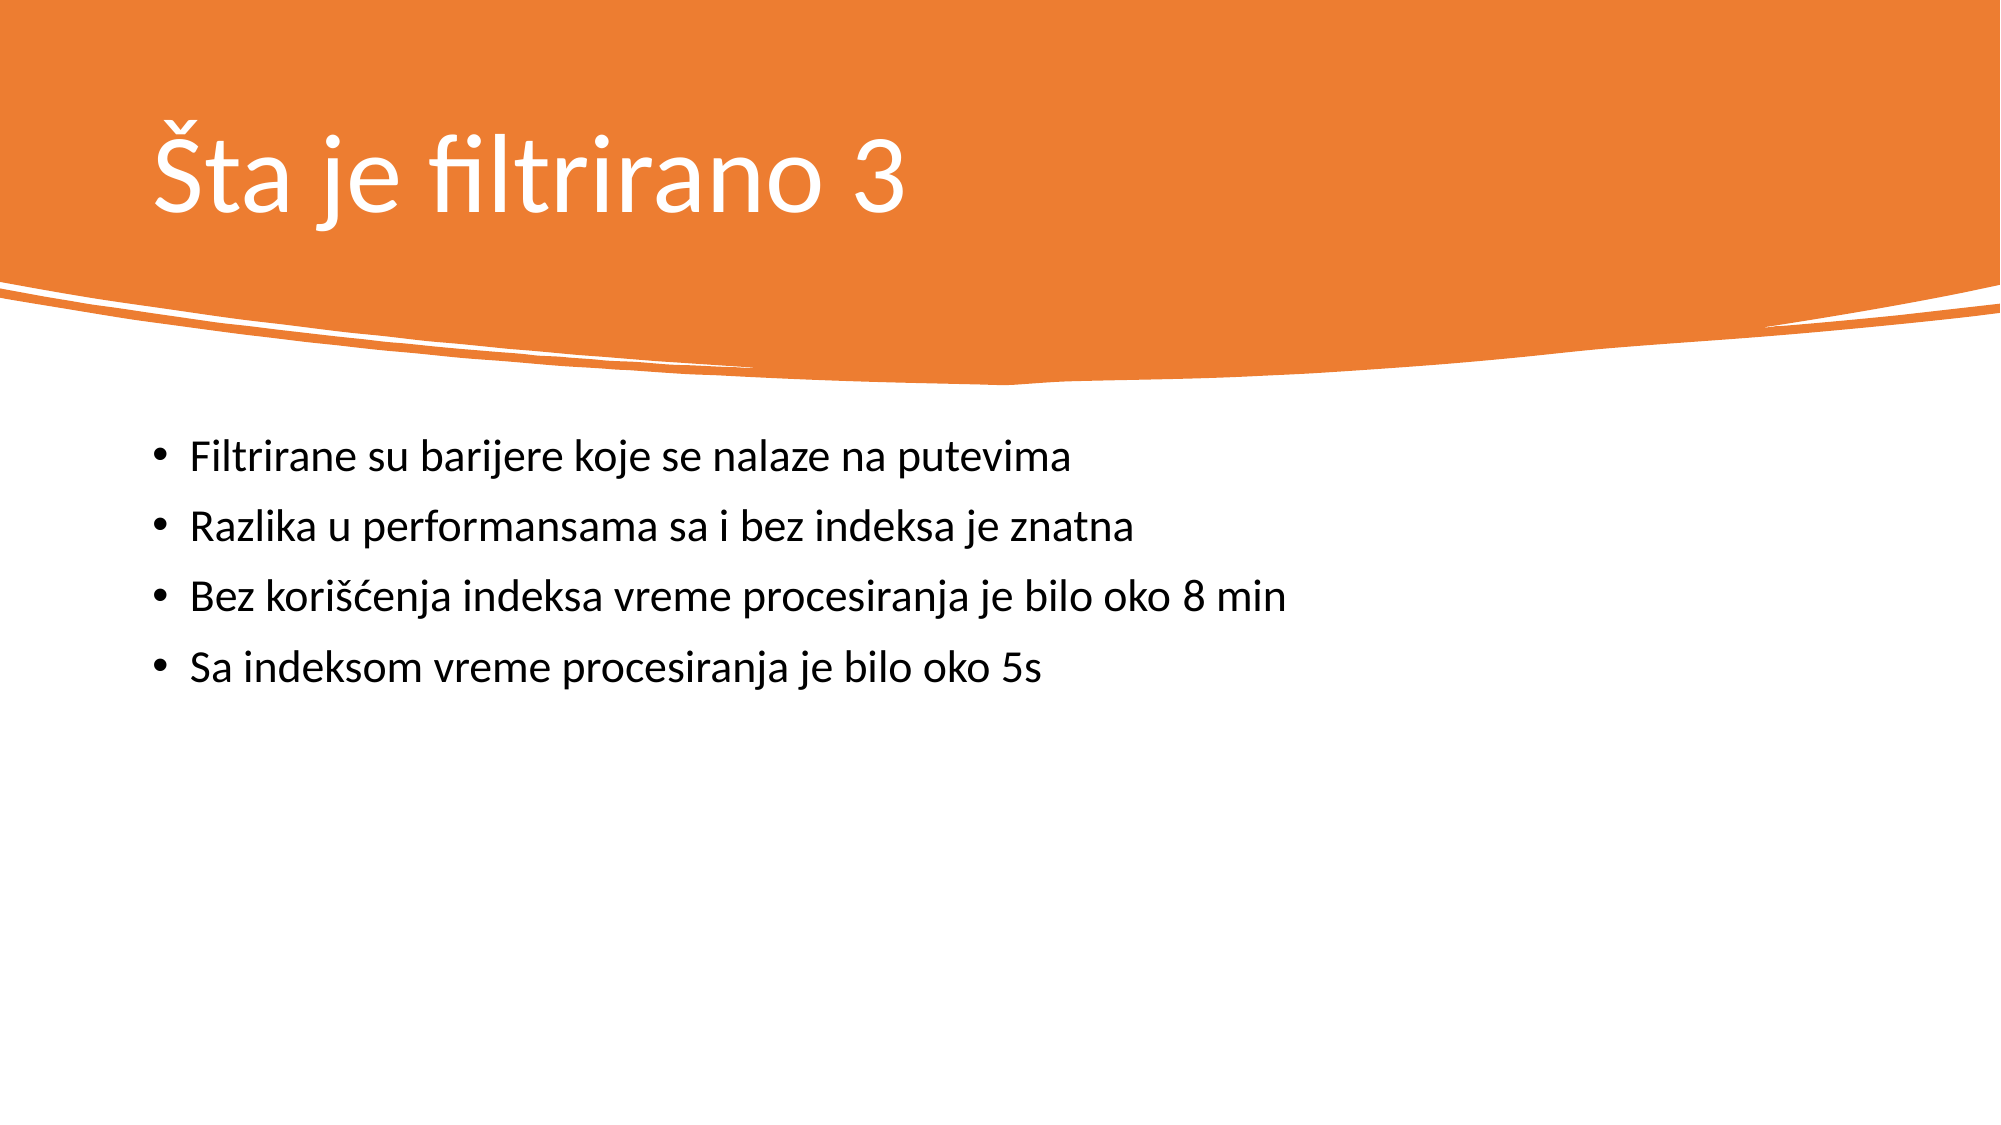

# Šta je filtrirano 3
Filtrirane su barijere koje se nalaze na putevima
Razlika u performansama sa i bez indeksa je znatna
Bez korišćenja indeksa vreme procesiranja je bilo oko 8 min
Sa indeksom vreme procesiranja je bilo oko 5s